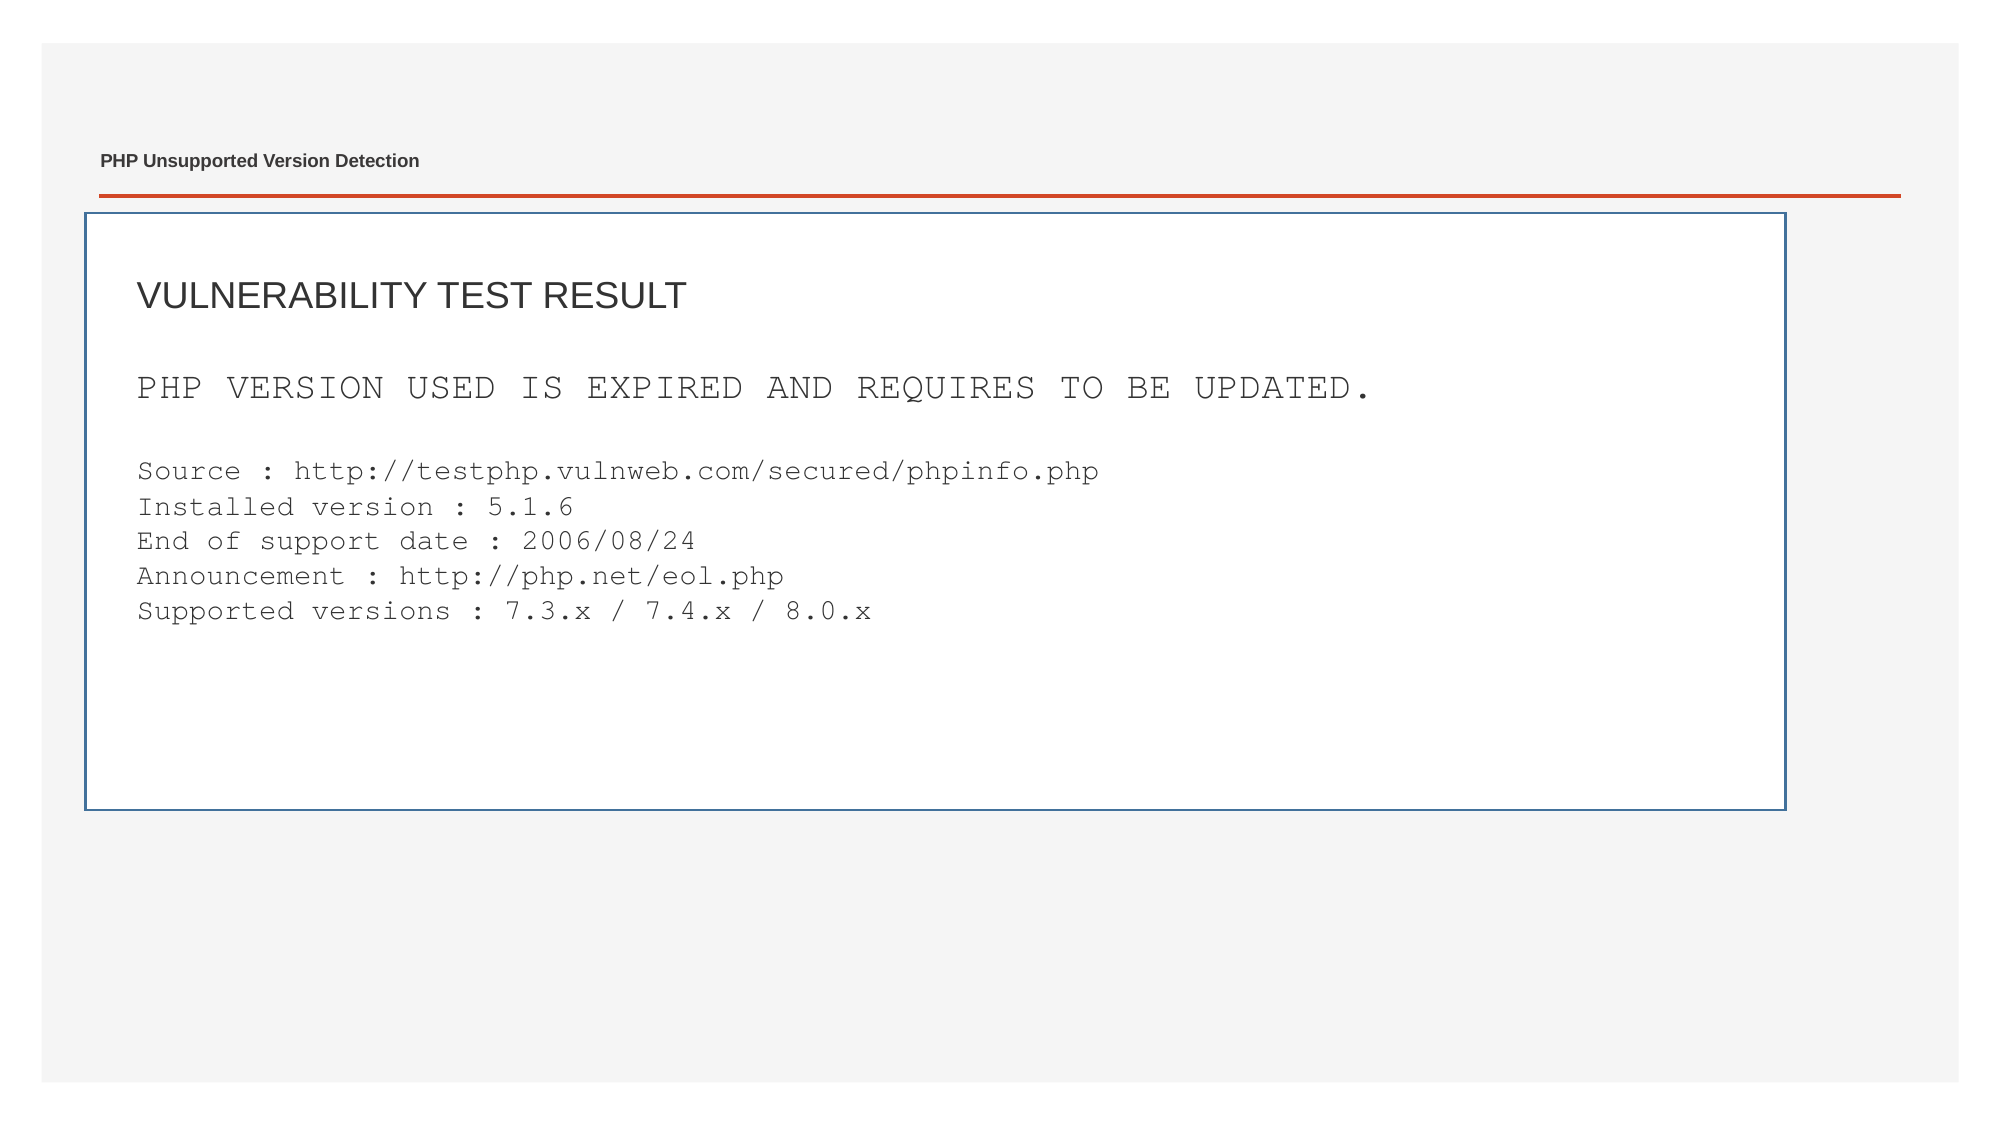

# PHP Unsupported Version Detection

VULNERABILITY TEST RESULT

PHP VERSION USED IS EXPIRED AND REQUIRES TO BE UPDATED.

Source : http://testphp.vulnweb.com/secured/phpinfo.php
Installed version : 5.1.6
End of support date : 2006/08/24
Announcement : http://php.net/eol.php
Supported versions : 7.3.x / 7.4.x / 8.0.x